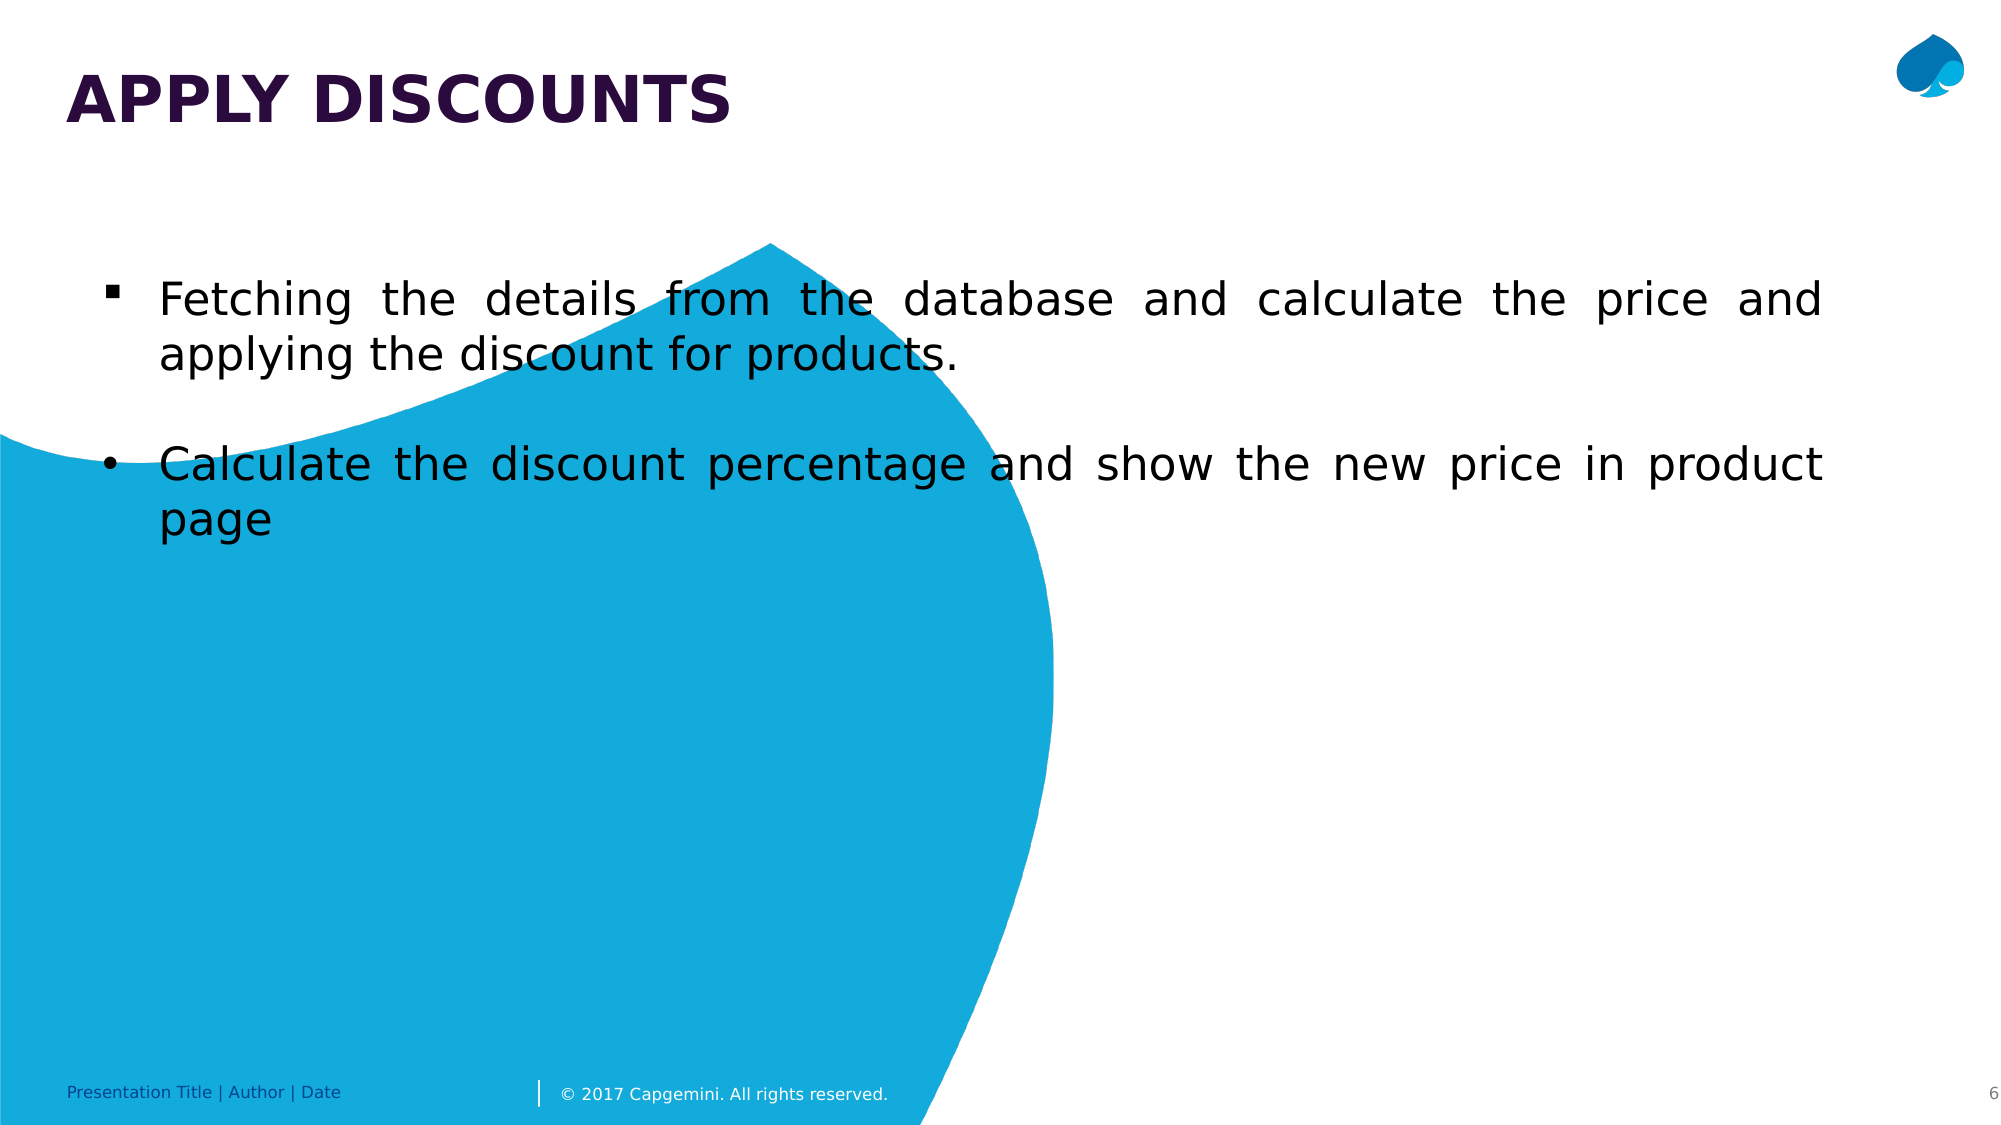

# APPLY DISCOUNTS
Fetching the details from the database and calculate the price and applying the discount for products.

Calculate the discount percentage and show the new price in product page